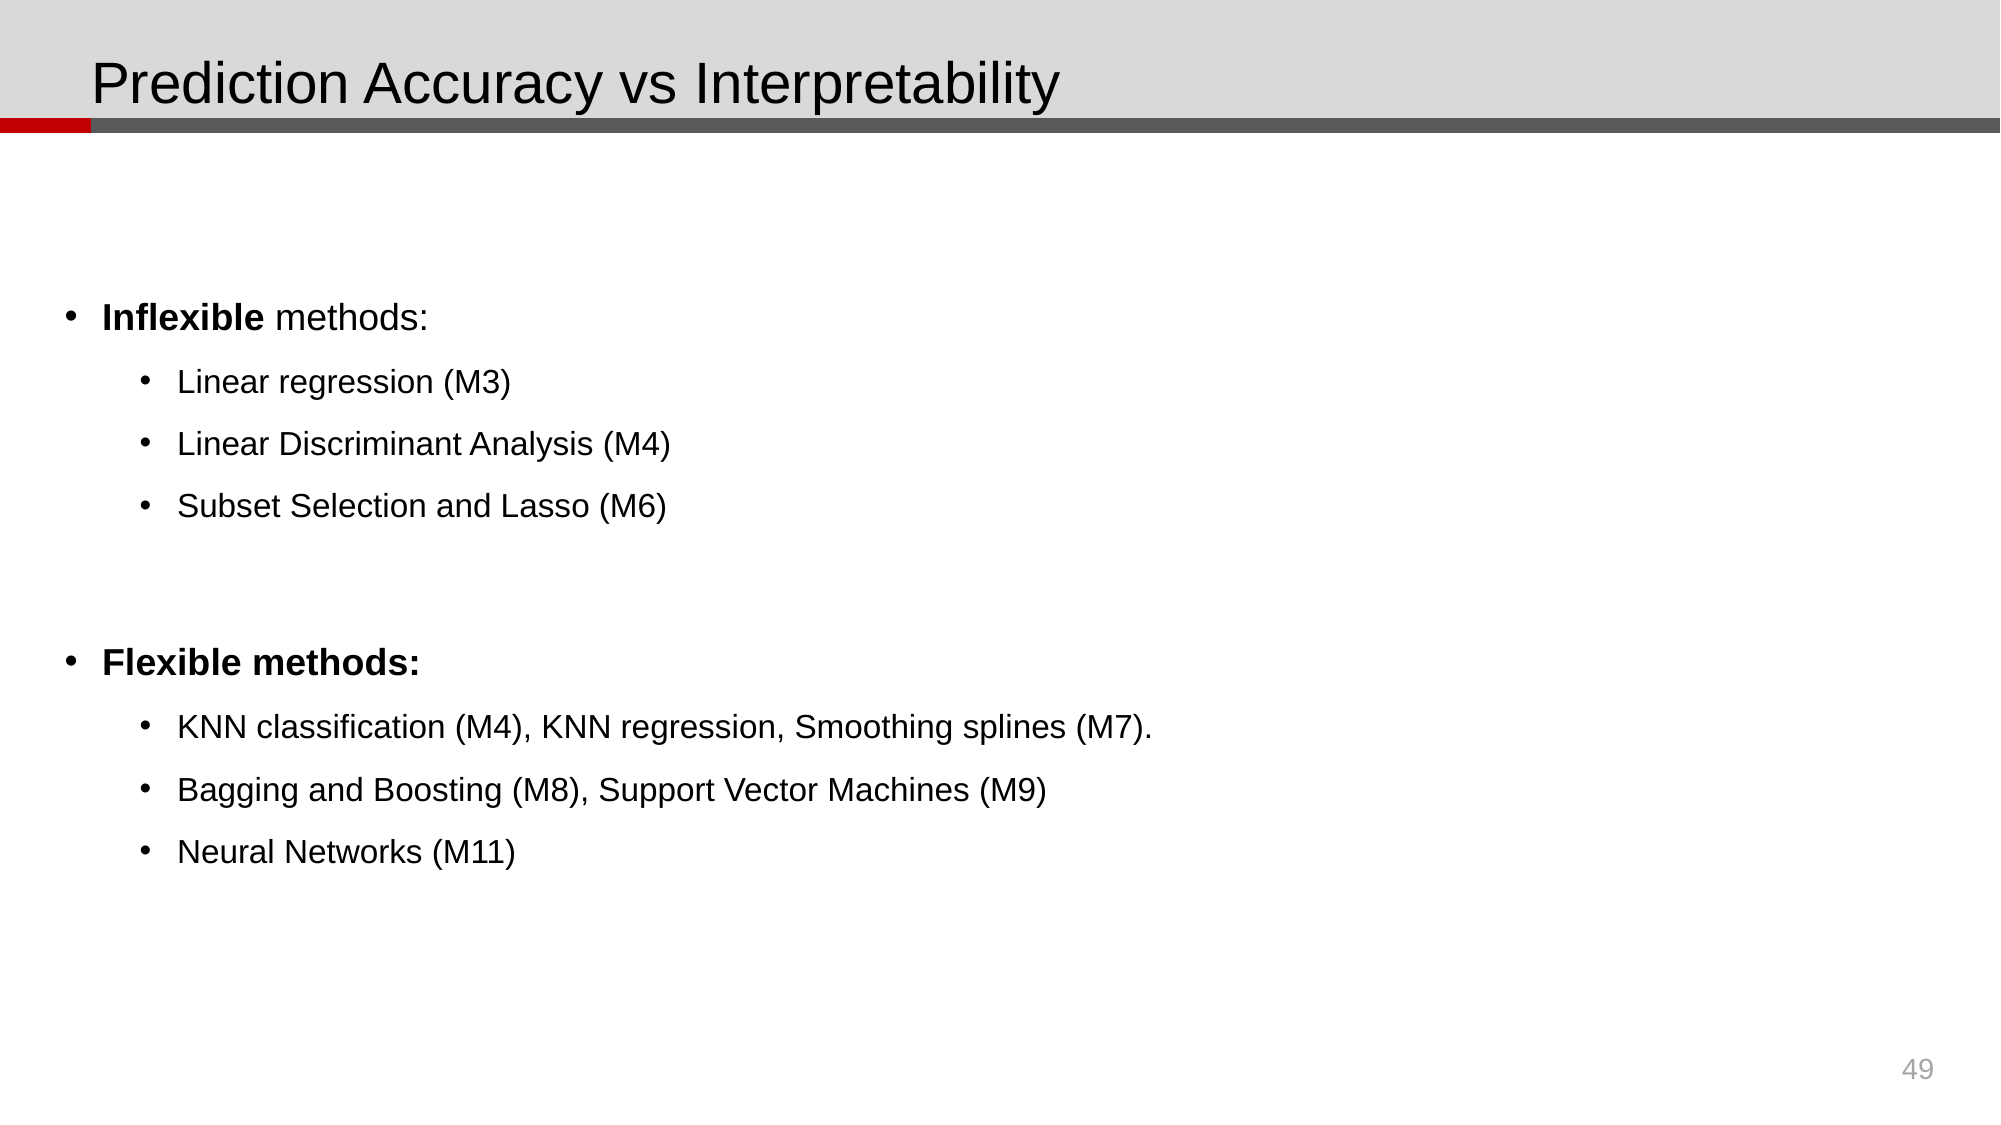

# Prediction Accuracy vs Interpretability

Inflexible methods:
Linear regression (M3)
Linear Discriminant Analysis (M4)
Subset Selection and Lasso (M6)

Flexible methods:
KNN classification (M4), KNN regression, Smoothing splines (M7).
Bagging and Boosting (M8), Support Vector Machines (M9)
Neural Networks (M11)
49